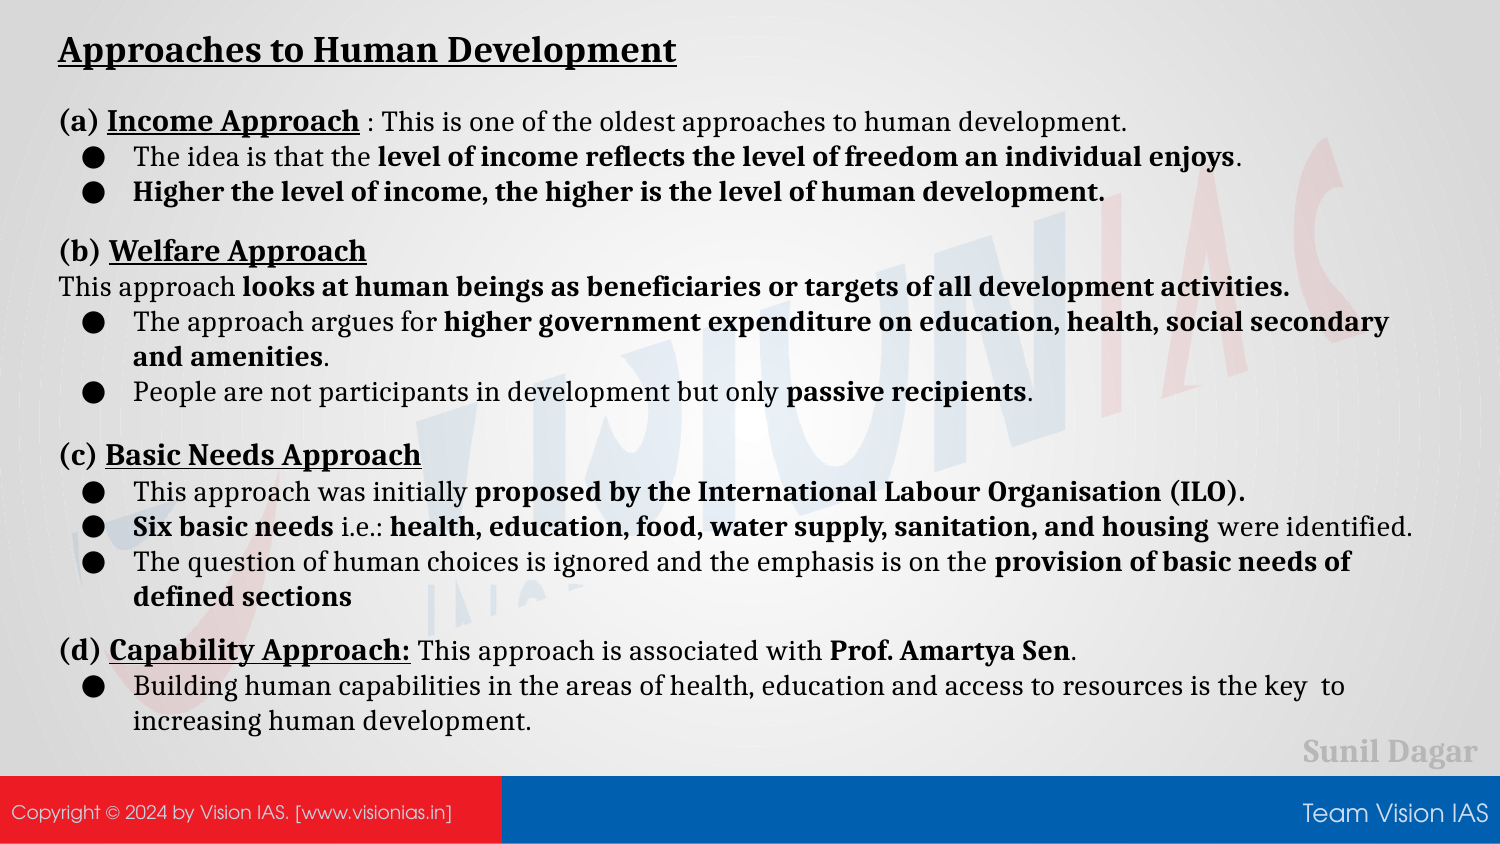

Approaches to Human Development

(a) Income Approach : This is one of the oldest approaches to human development.
The idea is that the level of income reflects the level of freedom an individual enjoys.
Higher the level of income, the higher is the level of human development.

(b) Welfare Approach
This approach looks at human beings as beneficiaries or targets of all development activities.
The approach argues for higher government expenditure on education, health, social secondary and amenities.
People are not participants in development but only passive recipients.

(c) Basic Needs Approach
This approach was initially proposed by the International Labour Organisation (ILO).
Six basic needs i.e.: health, education, food, water supply, sanitation, and housing were identified.
The question of human choices is ignored and the emphasis is on the provision of basic needs of defined sections

(d) Capability Approach: This approach is associated with Prof. Amartya Sen.
Building human capabilities in the areas of health, education and access to resources is the key  to increasing human development.
Sunil Dagar